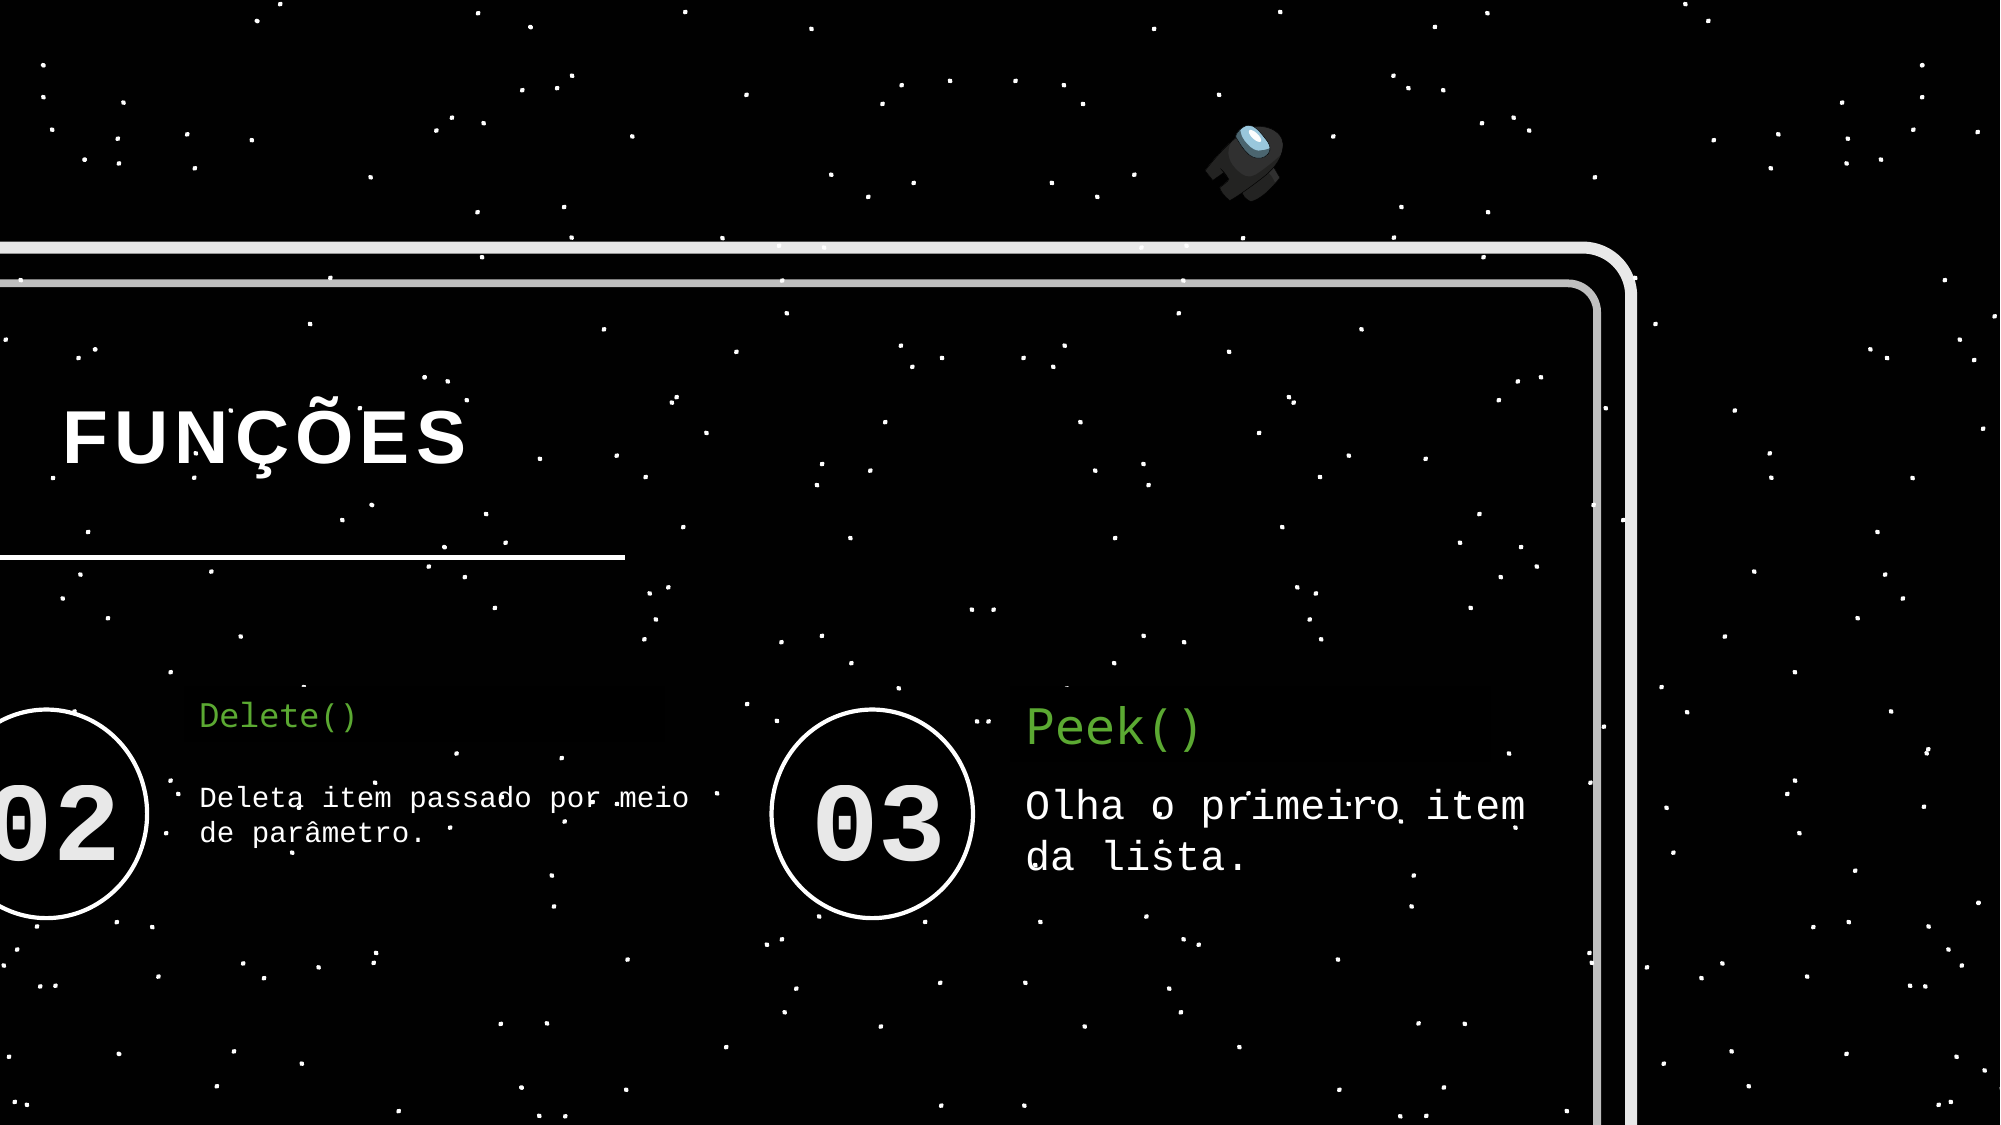

FUNÇÕES
Add()

01
Adiciona item, não pode repetir.
Delete()

02
Deleta item passado por meio de parâmetro.
Peek()

03
Olha o primeiro item da lista.
Has()

04
Checa se o item passado por parâmetro existe dentro da lista.
Clear()

05
Limpar toda a lista.
Size()

06
Mostra o tamanho da lista.